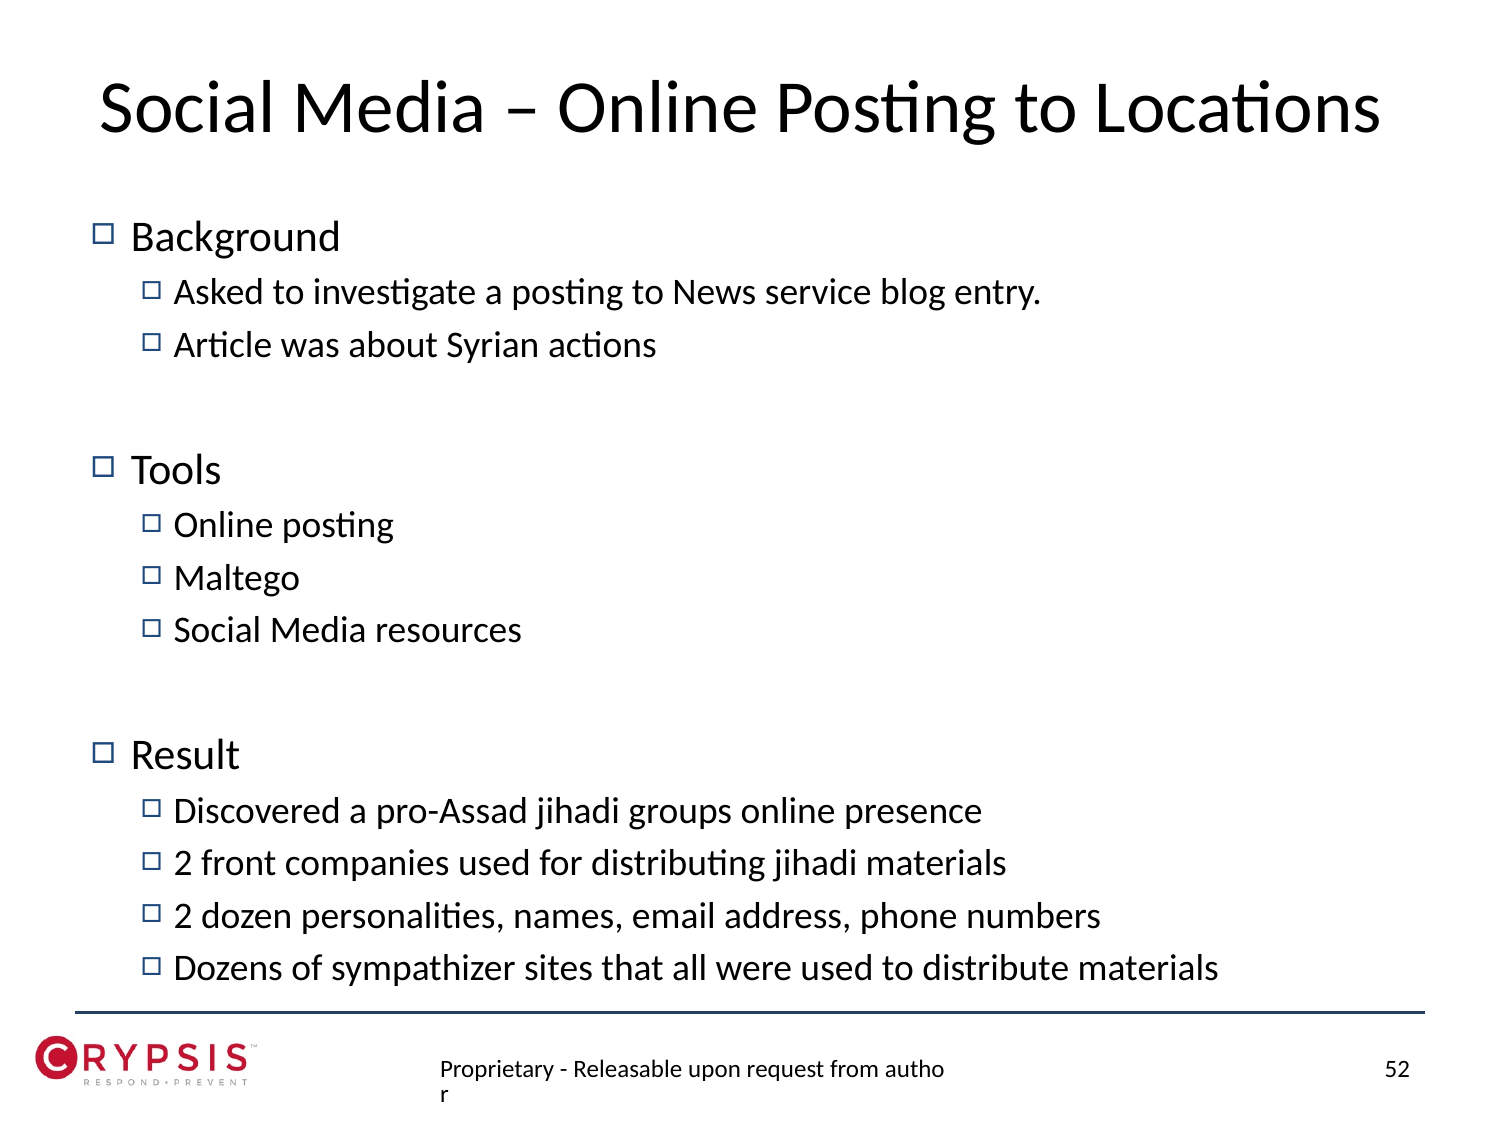

# Social Media – Online Posting to Locations
Background
Asked to investigate a posting to News service blog entry.
Article was about Syrian actions

Tools
Online posting
Maltego
Social Media resources

Result
Discovered a pro-Assad jihadi groups online presence
2 front companies used for distributing jihadi materials
2 dozen personalities, names, email address, phone numbers
Dozens of sympathizer sites that all were used to distribute materials
Proprietary - Releasable upon request from author
52